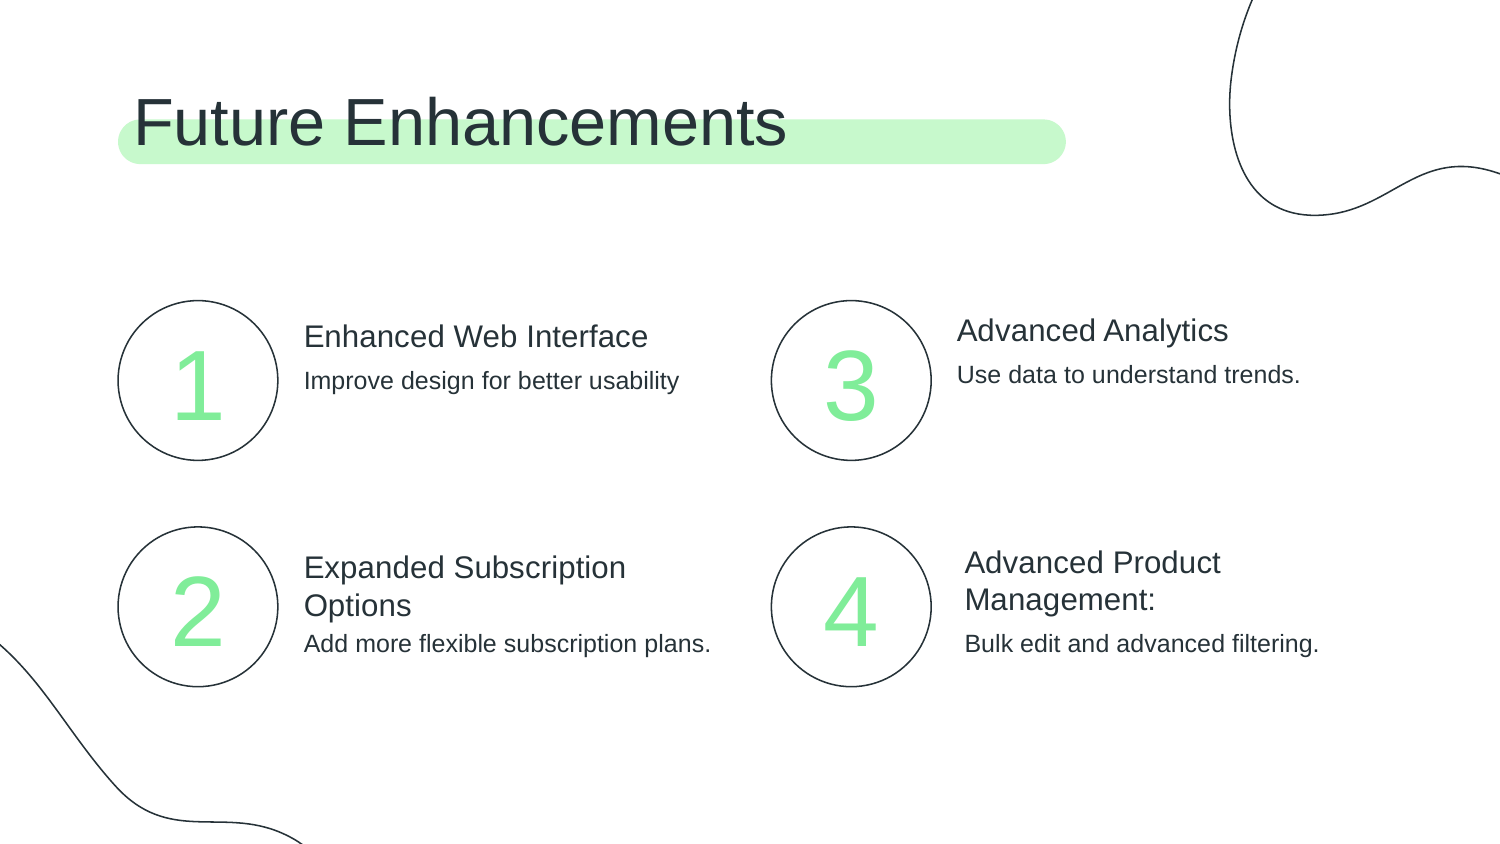

Future Enhancements
Advanced Analytics

Enhanced Web Interface
# 1
3
Use data to understand trends.
Improve design for better usability
Advanced Product Management:

Expanded Subscription Options
2
4
Add more flexible subscription plans.
Bulk edit and advanced filtering.